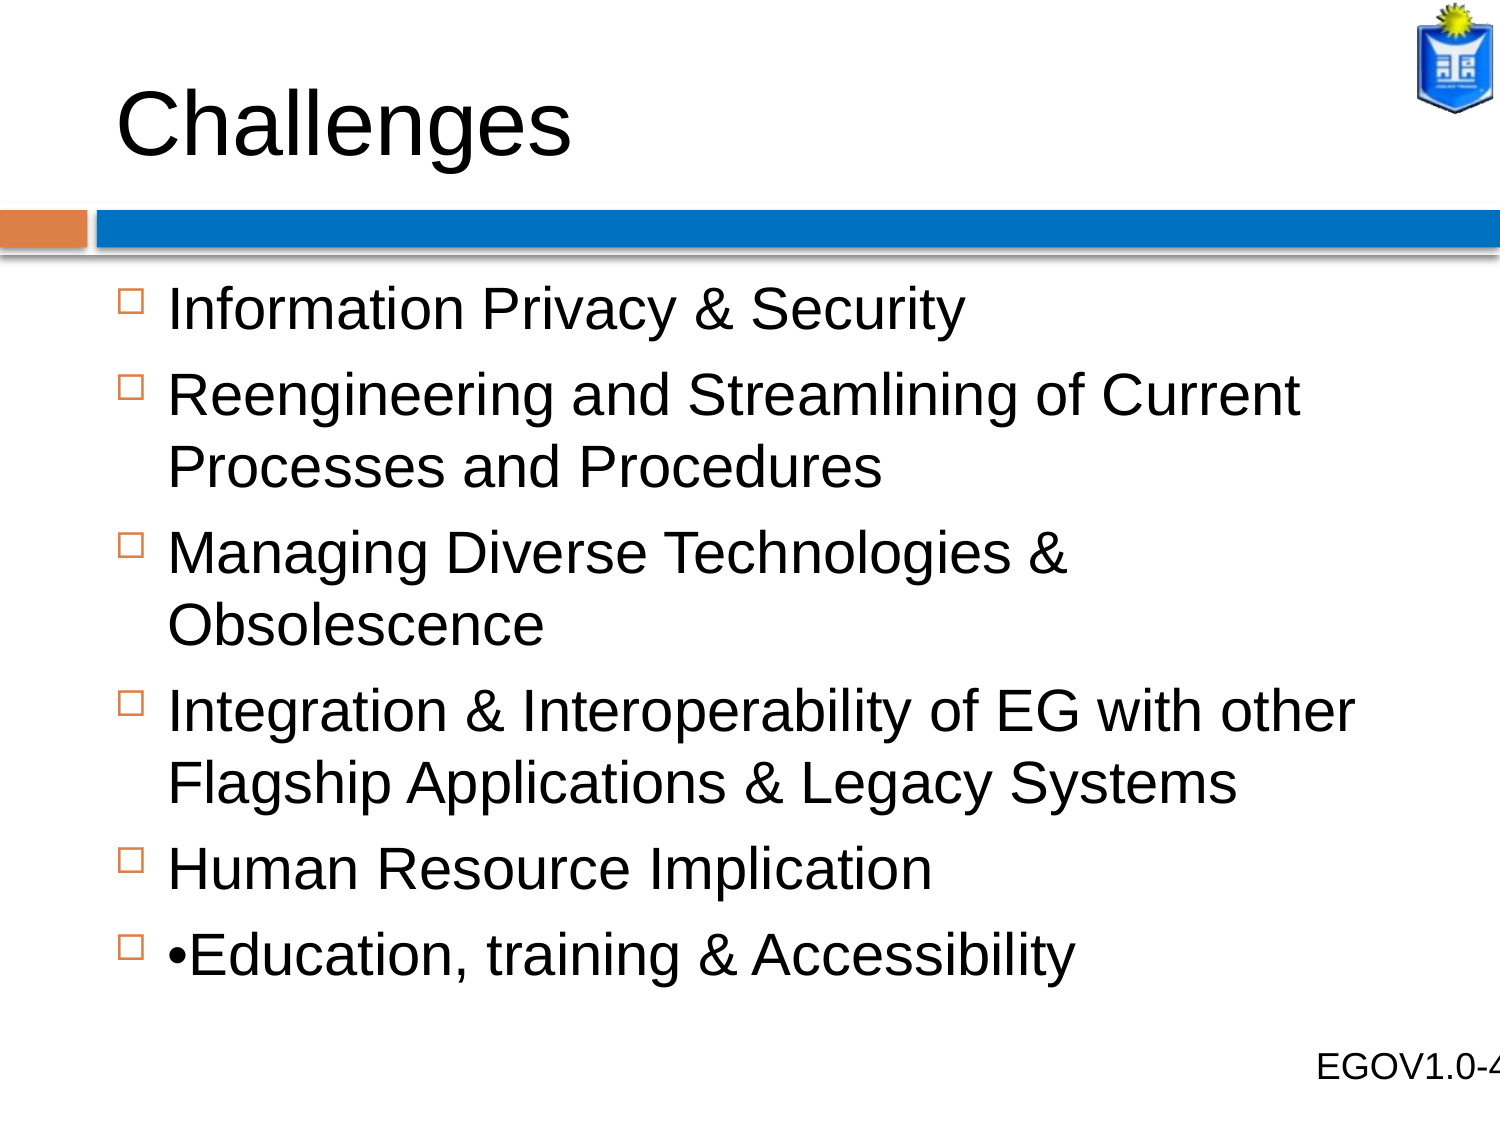

# Challenges
Information Privacy & Security
Reengineering and Streamlining of Current Processes and Procedures
Managing Diverse Technologies & Obsolescence
Integration & Interoperability of EG with other Flagship Applications & Legacy Systems
Human Resource Implication
•Education, training & Accessibility
EGOV1.0-4